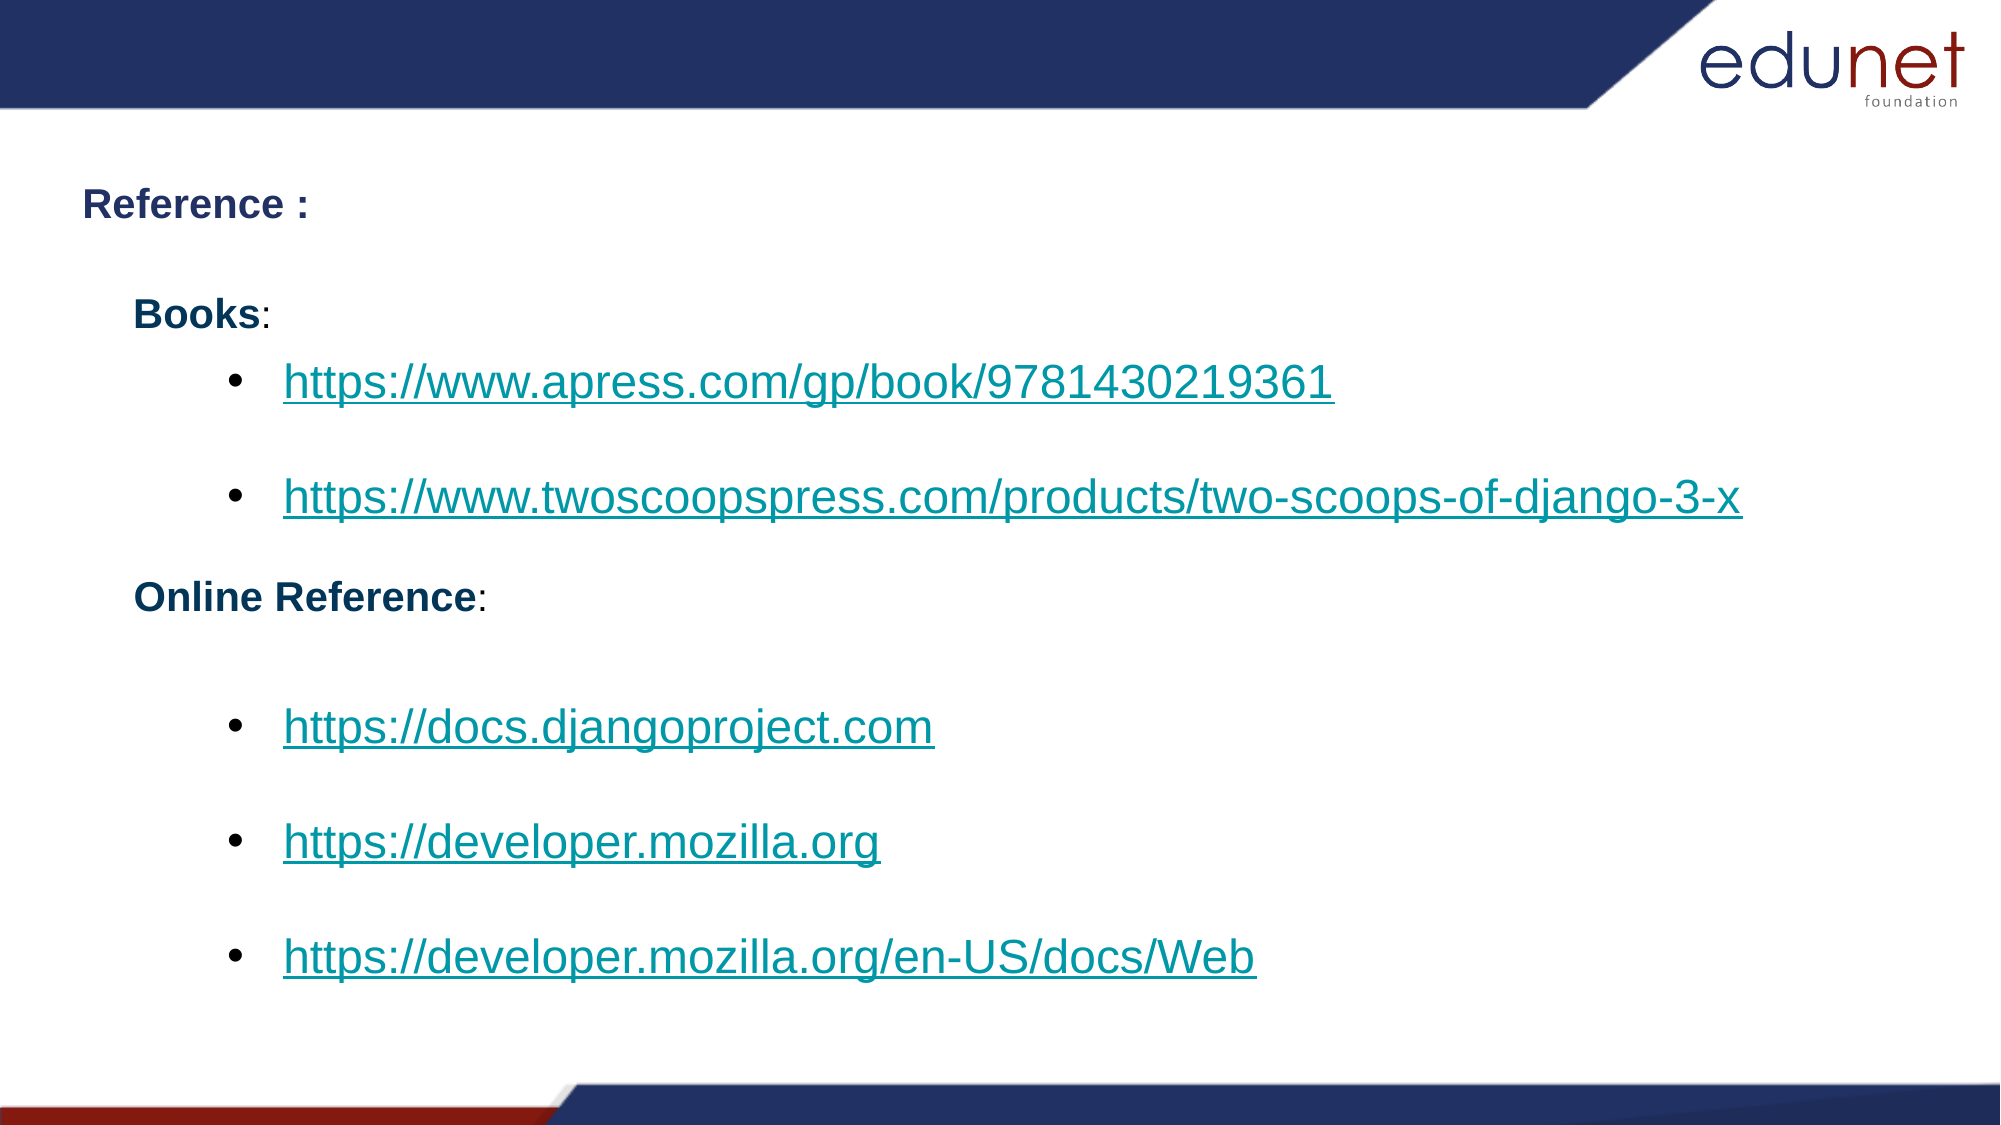

Reference :
Books:
https://www.apress.com/gp/book/9781430219361

https://www.twoscoopspress.com/products/two-scoops-of-django-3-x

https://docs.djangoproject.com

https://developer.mozilla.org

https://developer.mozilla.org/en-US/docs/Web
Online Reference: